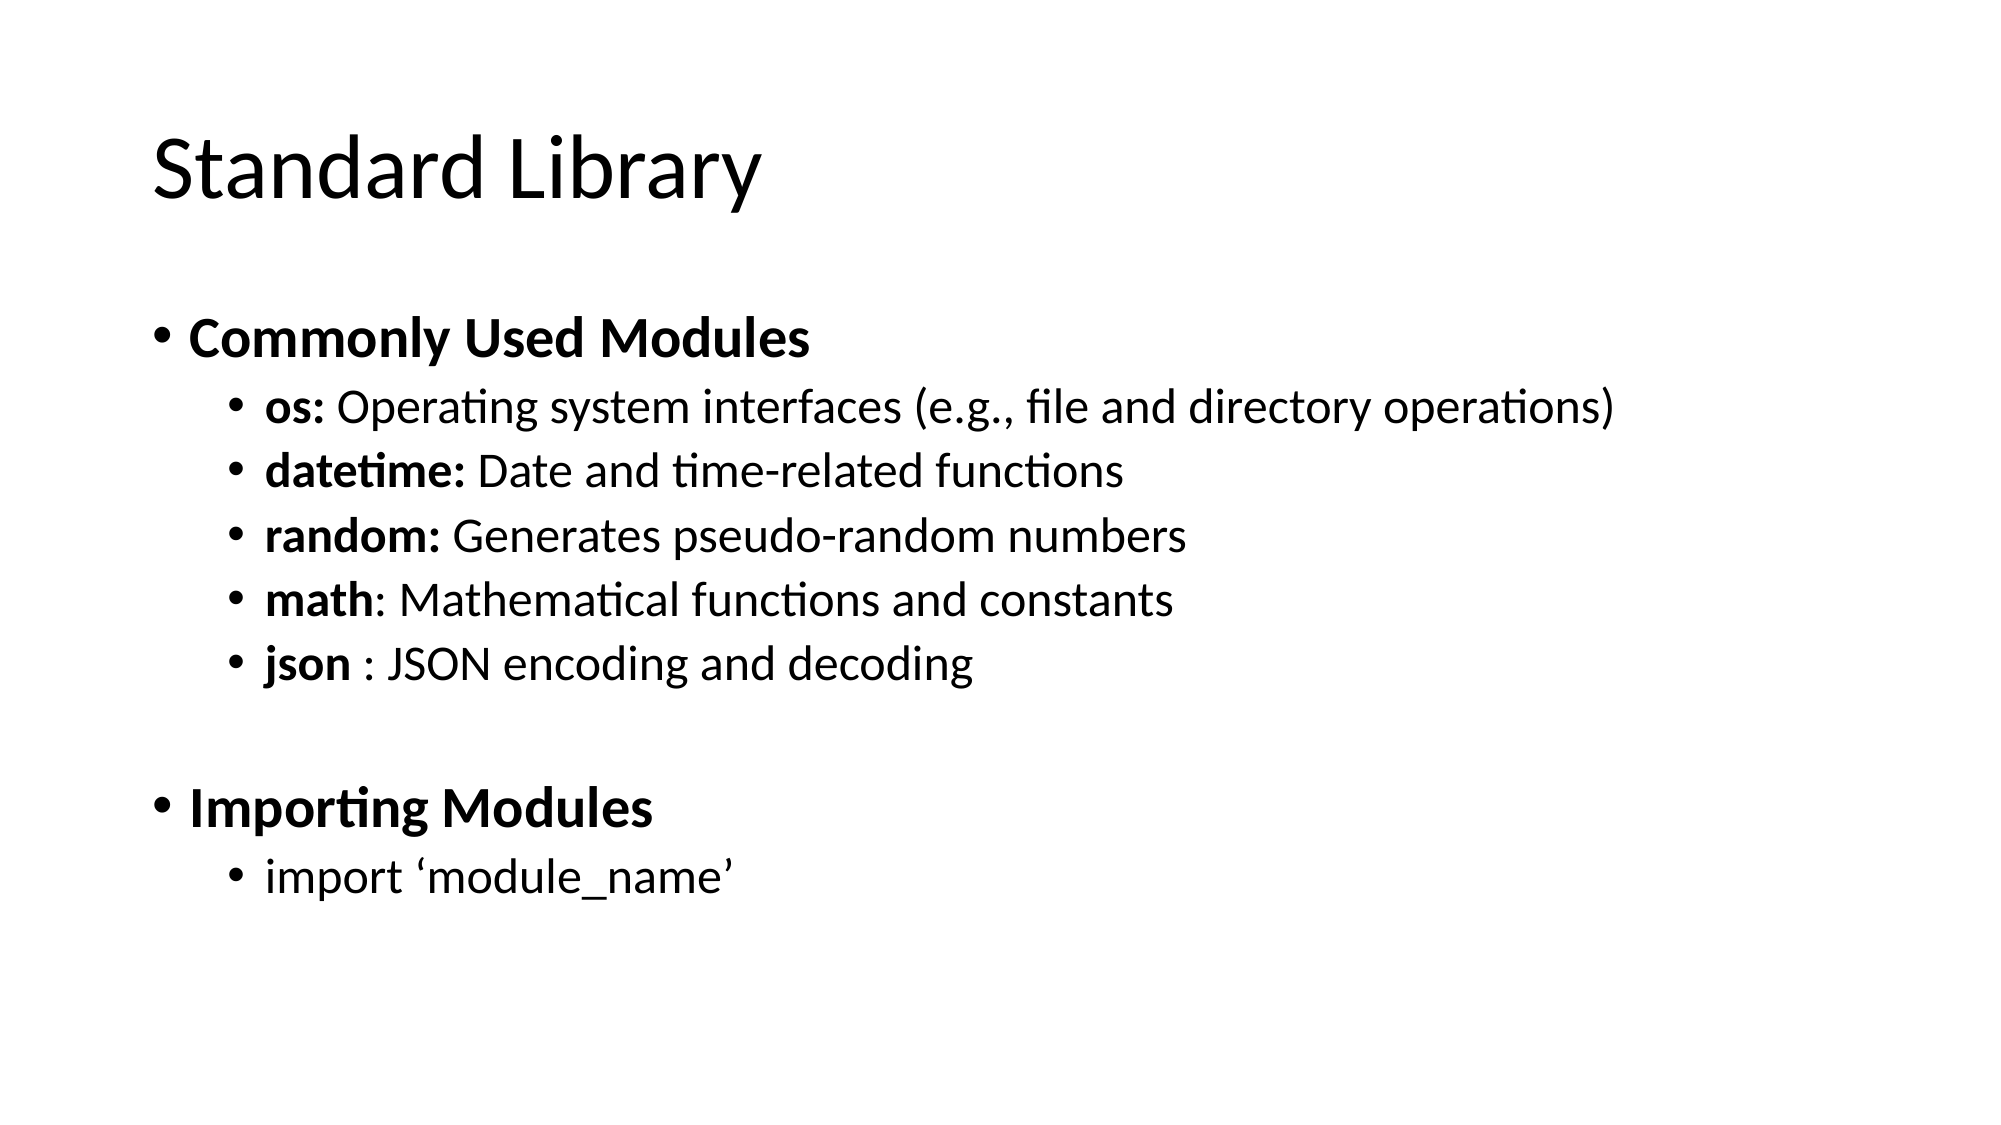

# Standard Library
Commonly Used Modules
os: Operating system interfaces (e.g., file and directory operations)
datetime: Date and time-related functions
random: Generates pseudo-random numbers
math: Mathematical functions and constants
json : JSON encoding and decoding

Importing Modules
import ‘module_name’